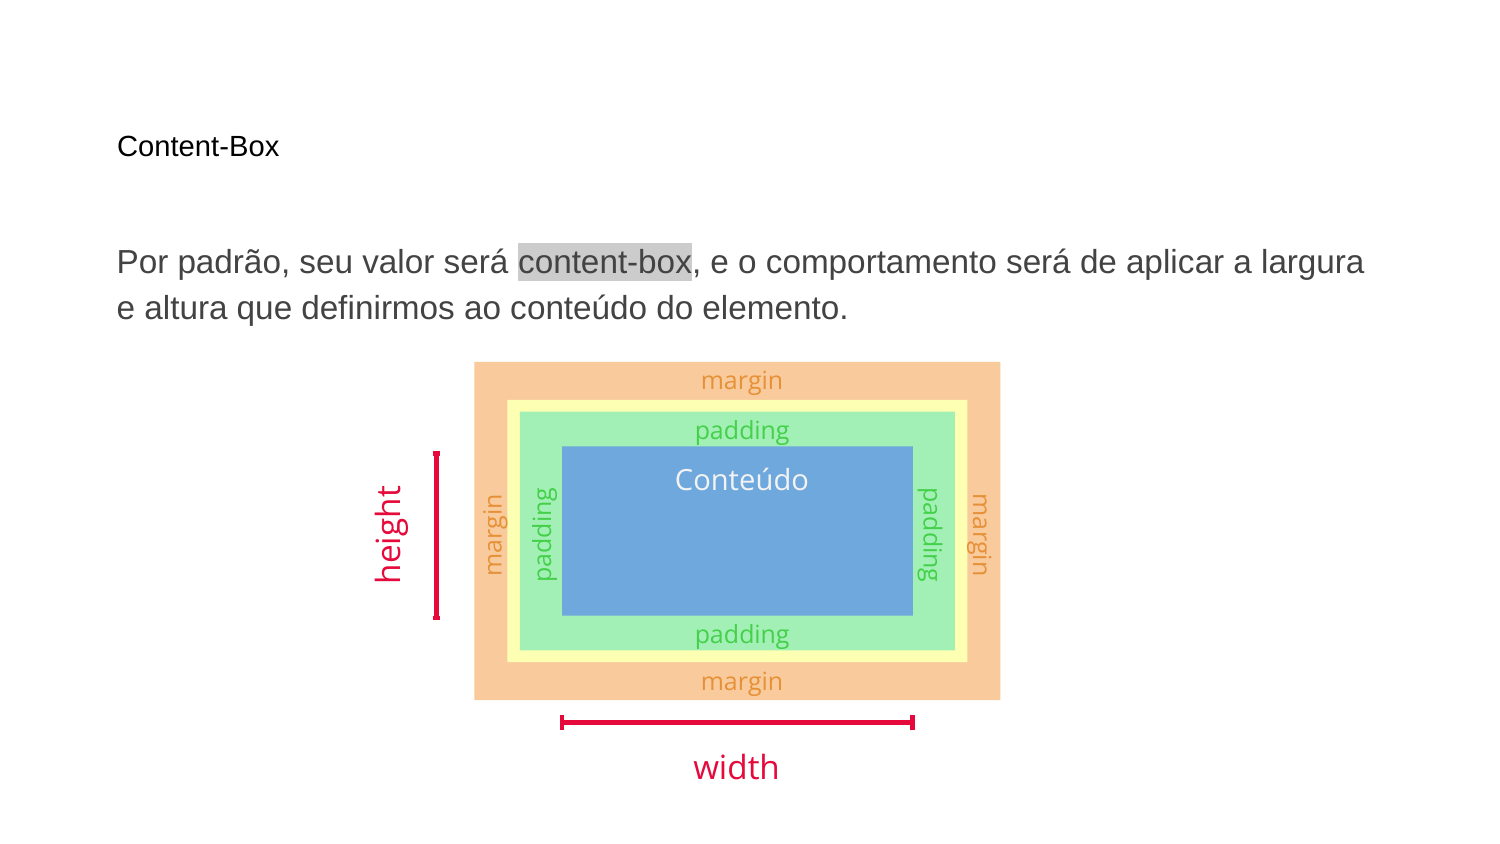

# Content-Box
Por padrão, seu valor será content-box, e o comportamento será de aplicar a largura e altura que definirmos ao conteúdo do elemento.

margin

padding

Conteúdo
height
padding
padding
margin
margin
padding
margin
width